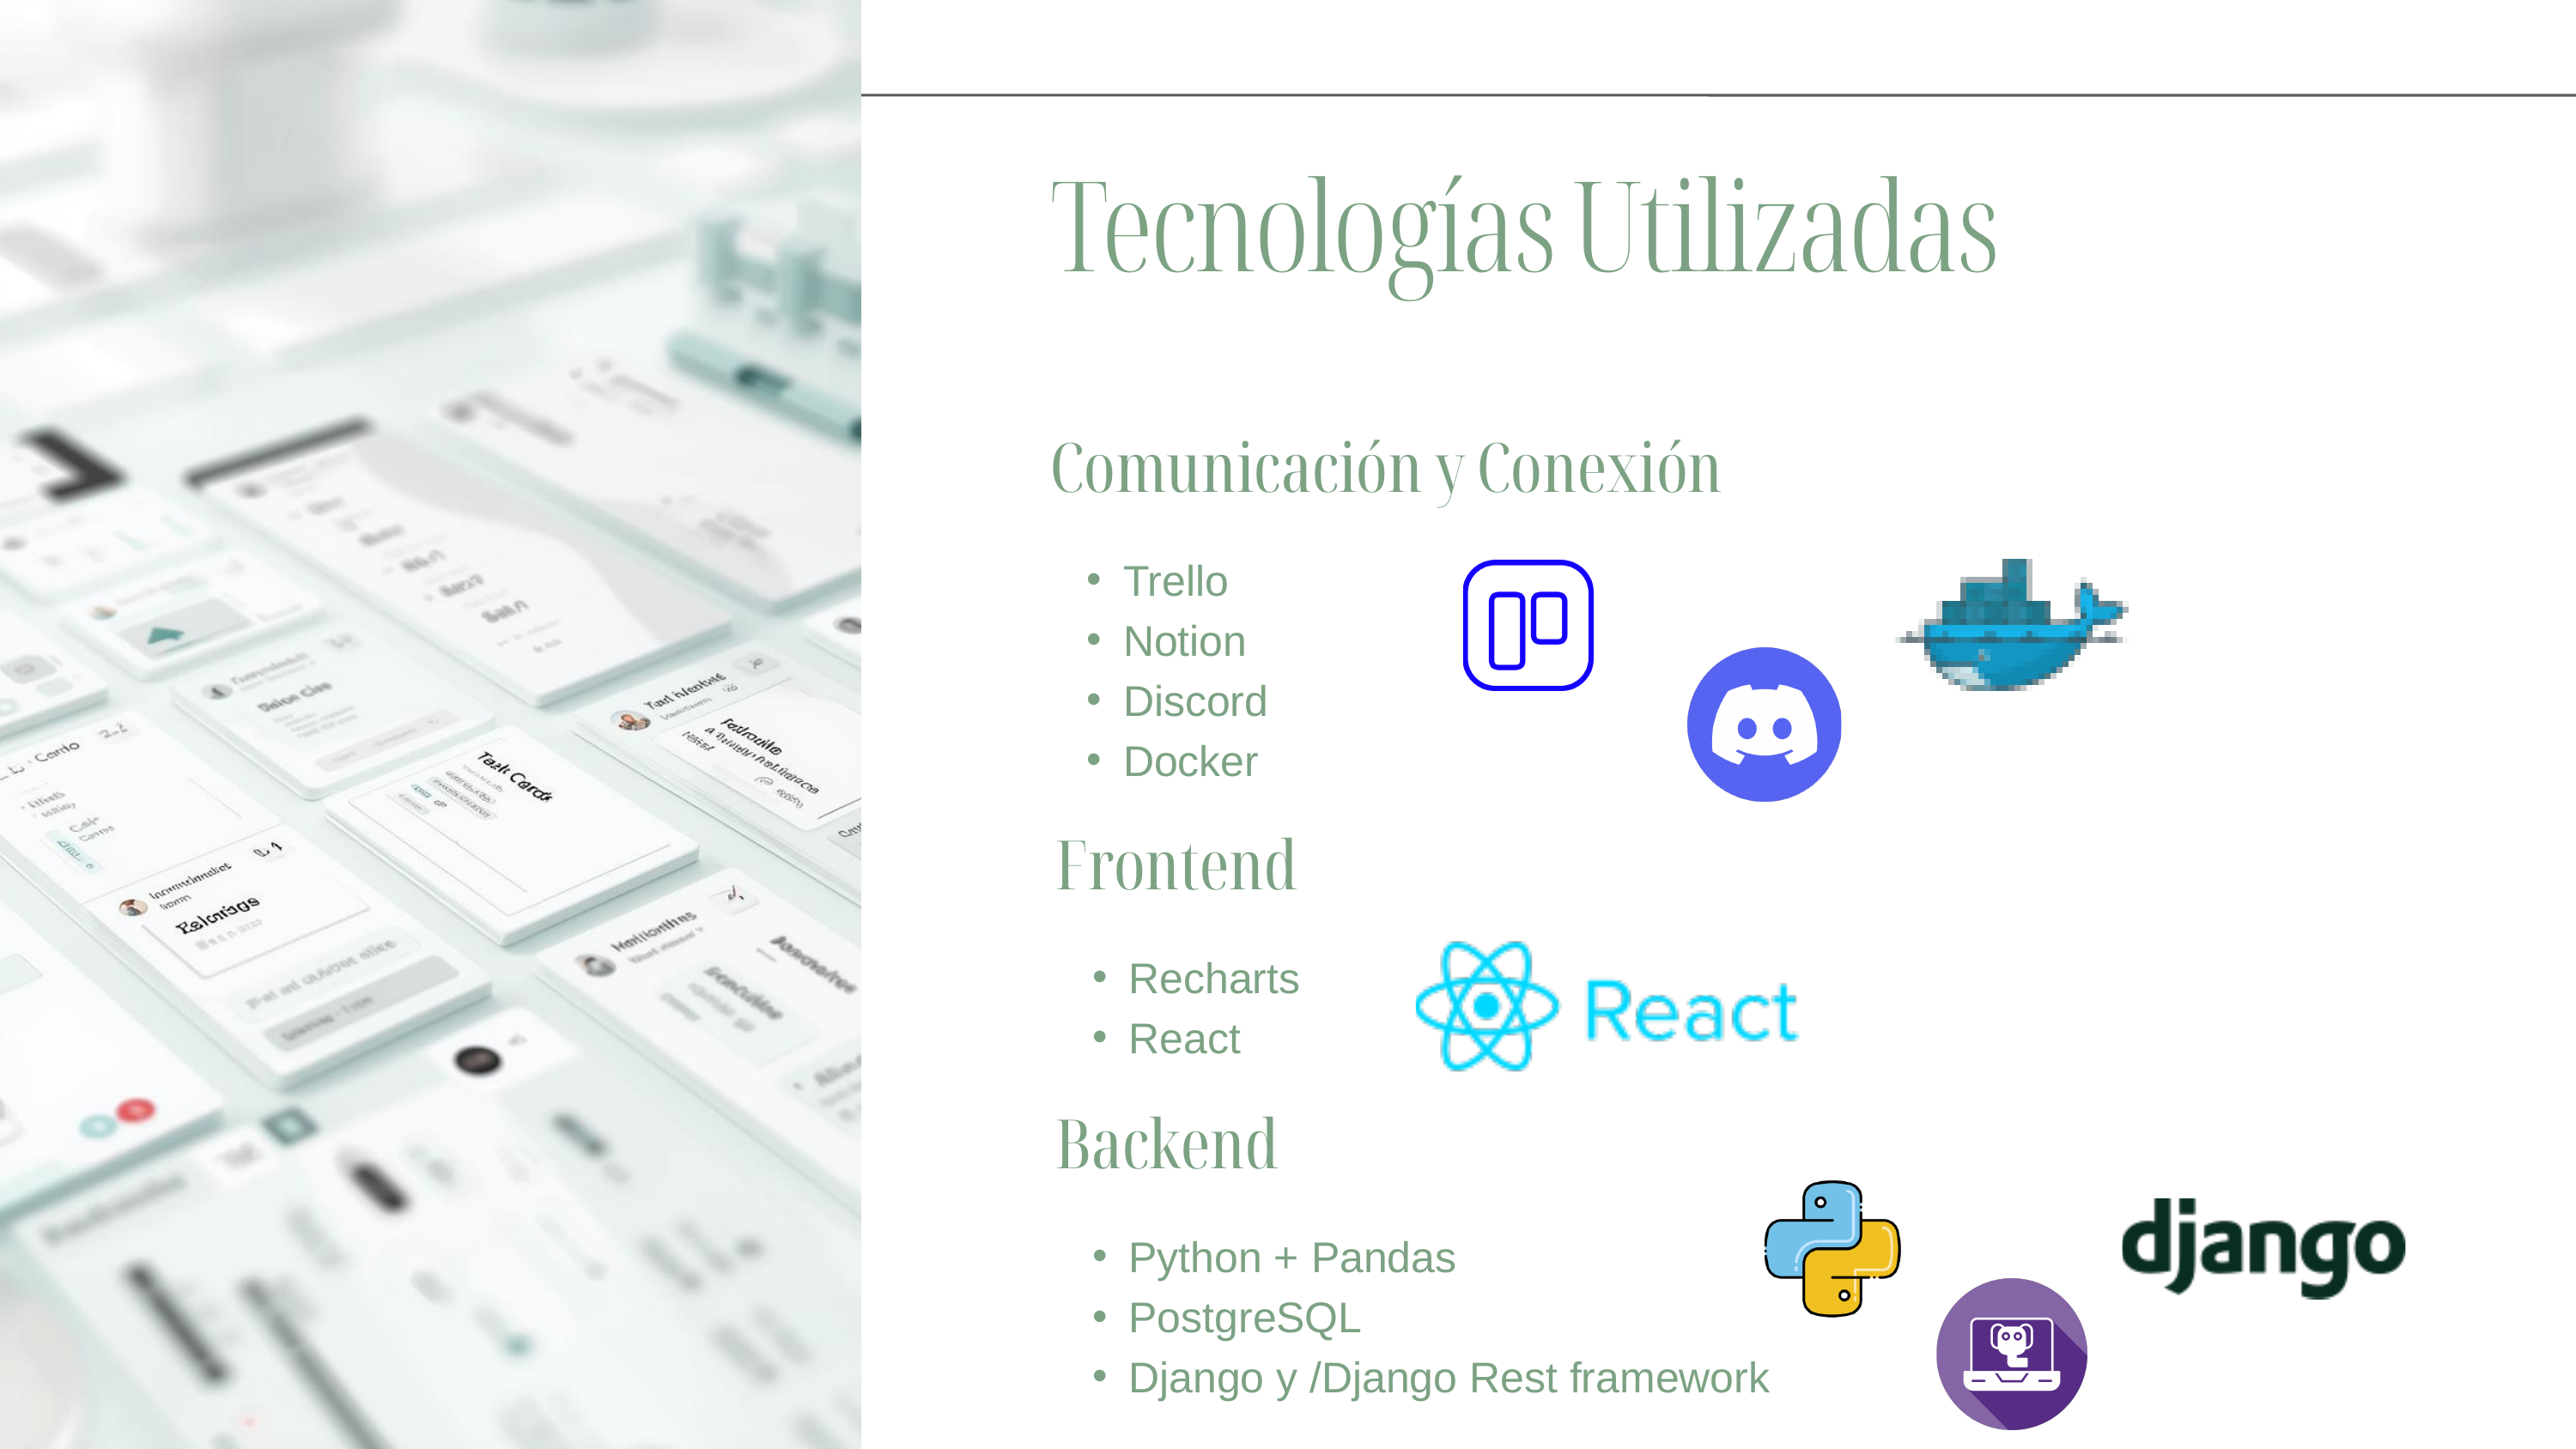

Tecnologías Utilizadas
Comunicación y Conexión
Trello
Notion
Discord
Docker

Frontend
Recharts
React

Backend
Python + Pandas
PostgreSQL
Django y /Django Rest framework